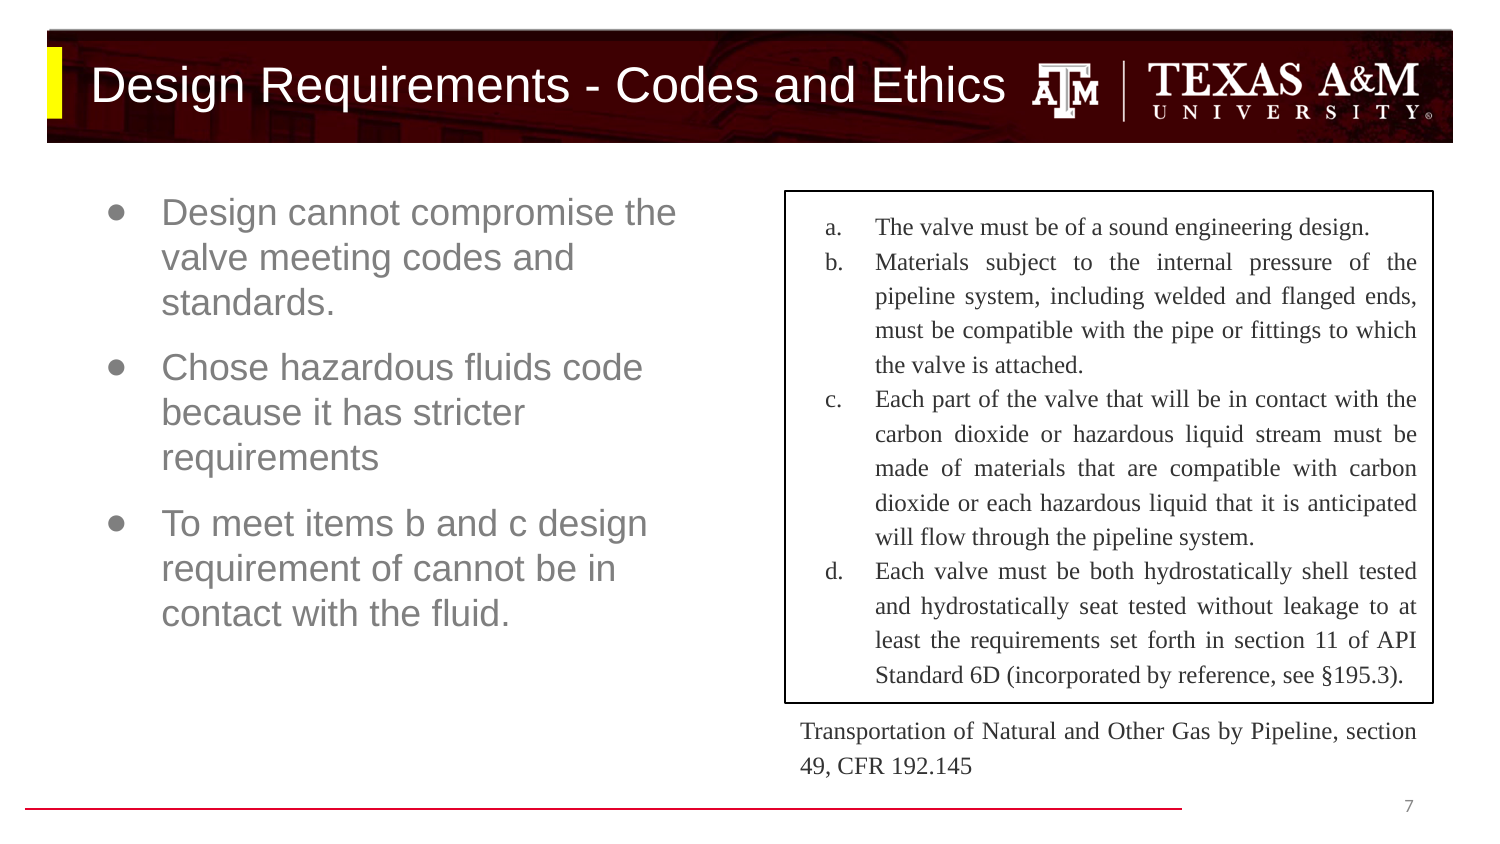

# Design Requirements - Codes and Ethics
Design cannot compromise the valve meeting codes and standards.
Chose hazardous fluids code because it has stricter requirements
To meet items b and c design requirement of cannot be in contact with the fluid.

The valve must be of a sound engineering design.
Materials subject to the internal pressure of the pipeline system, including welded and flanged ends, must be compatible with the pipe or fittings to which the valve is attached.
Each part of the valve that will be in contact with the carbon dioxide or hazardous liquid stream must be made of materials that are compatible with carbon dioxide or each hazardous liquid that it is anticipated will flow through the pipeline system.
Each valve must be both hydrostatically shell tested and hydrostatically seat tested without leakage to at least the requirements set forth in section 11 of API Standard 6D (incorporated by reference, see §195.3).
Transportation of Natural and Other Gas by Pipeline, section 49, CFR 192.145
7